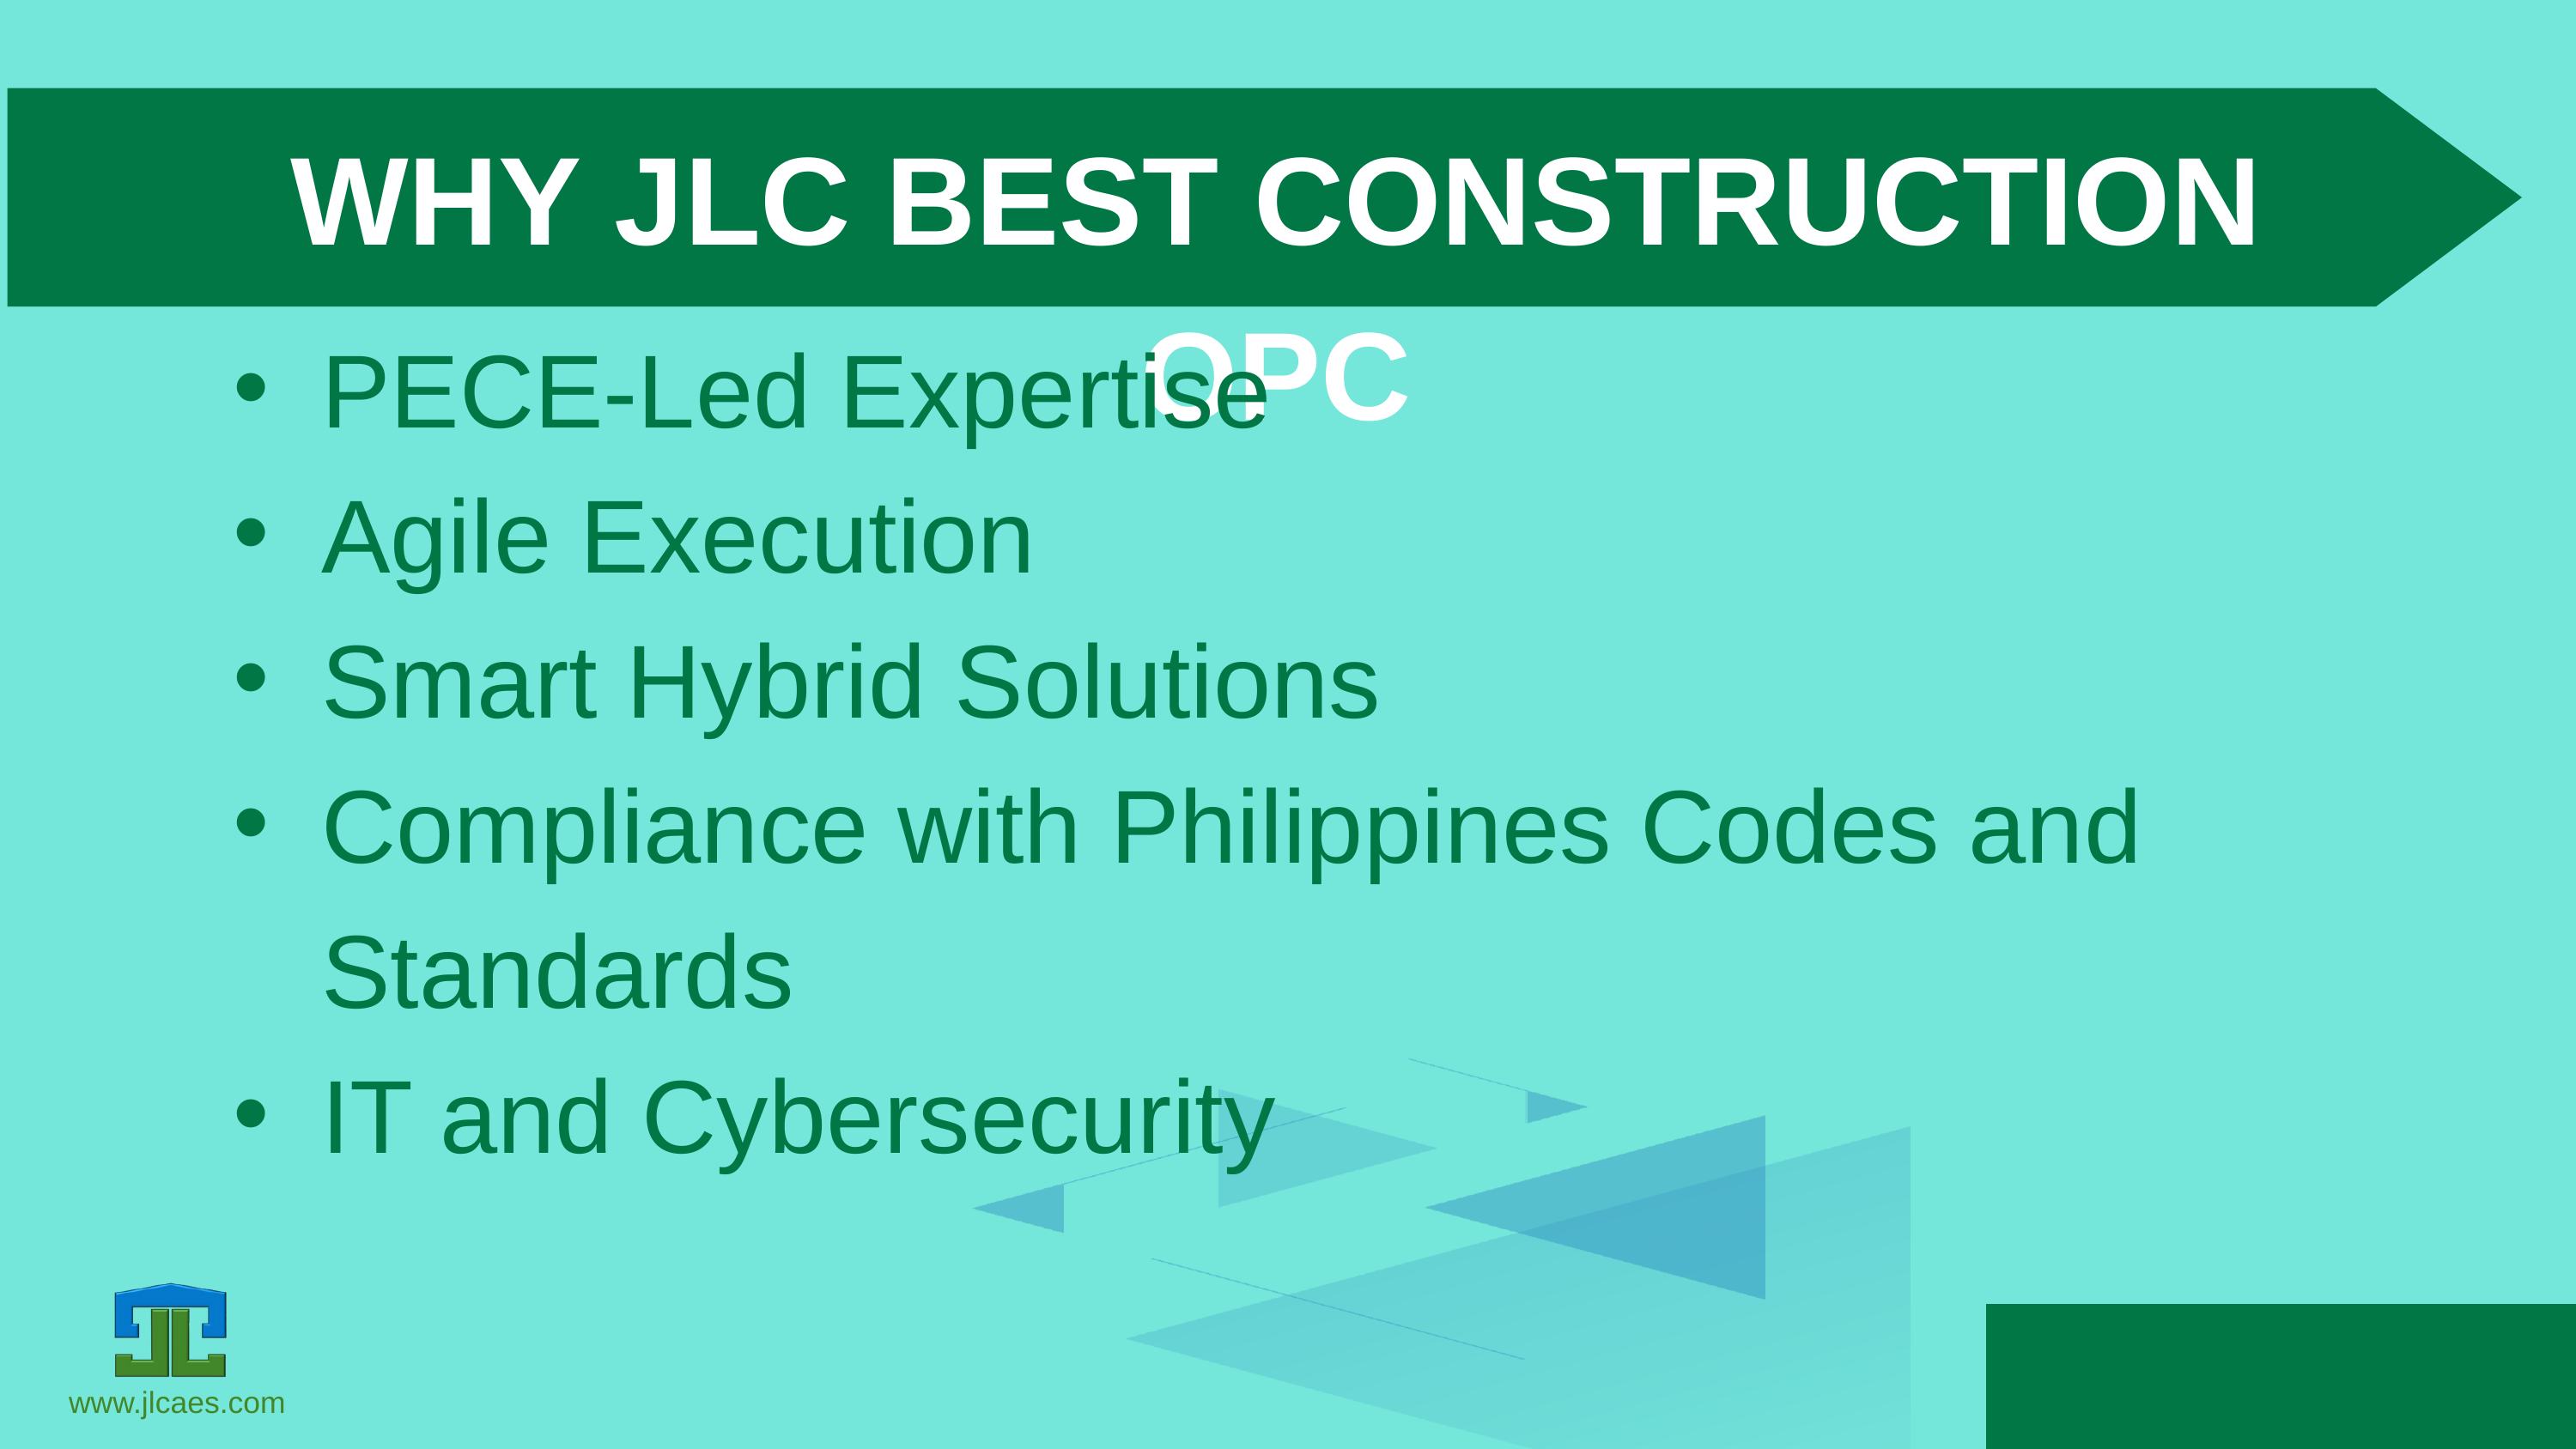

WHY JLC BEST CONSTRUCTION OPC
PECE-Led Expertise
Agile Execution
Smart Hybrid Solutions
Compliance with Philippines Codes and Standards
IT and Cybersecurity

www.jlcaes.com